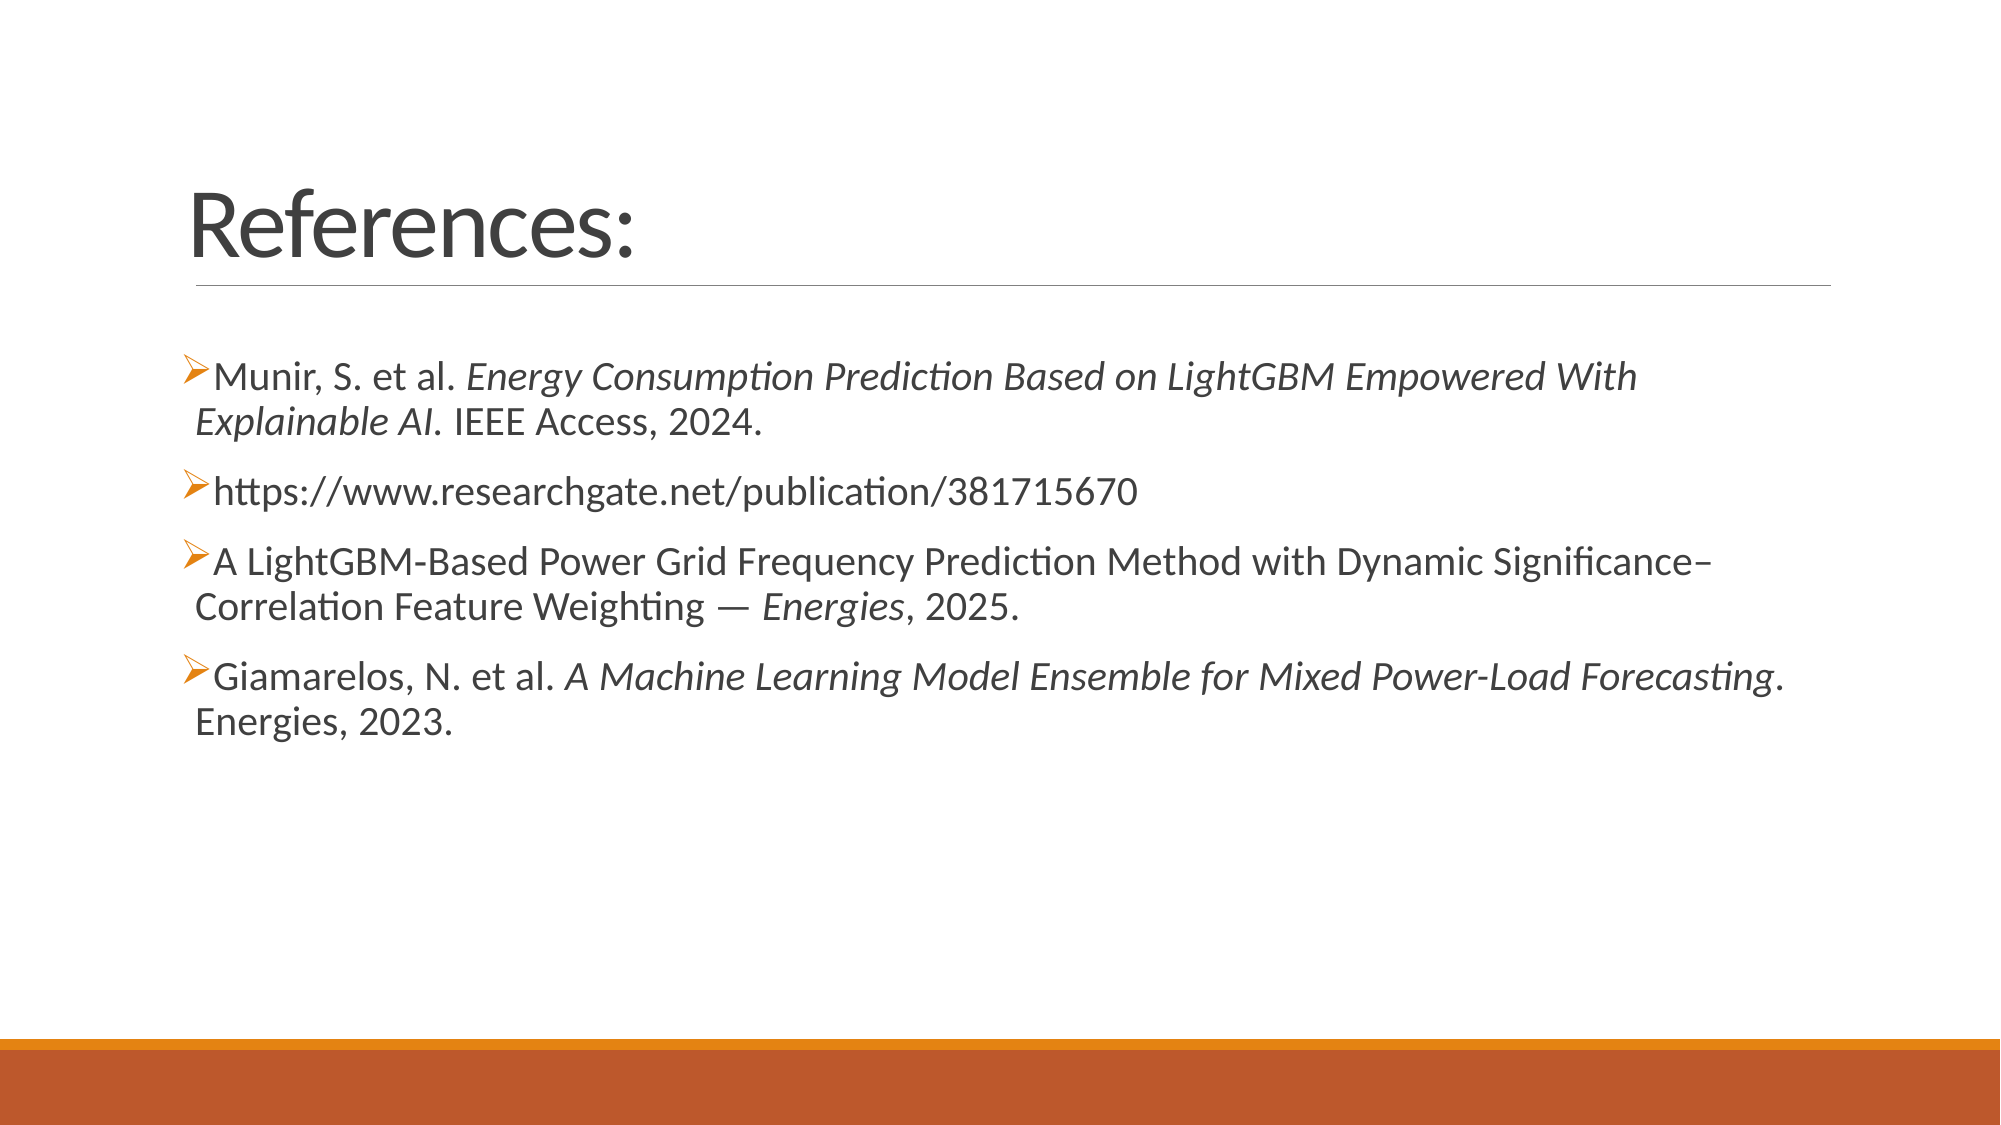

# References:
Munir, S. et al. Energy Consumption Prediction Based on LightGBM Empowered With Explainable AI. IEEE Access, 2024.
https://www.researchgate.net/publication/381715670
A LightGBM‑Based Power Grid Frequency Prediction Method with Dynamic Significance–Correlation Feature Weighting — Energies, 2025.
Giamarelos, N. et al. A Machine Learning Model Ensemble for Mixed Power-Load Forecasting. Energies, 2023.